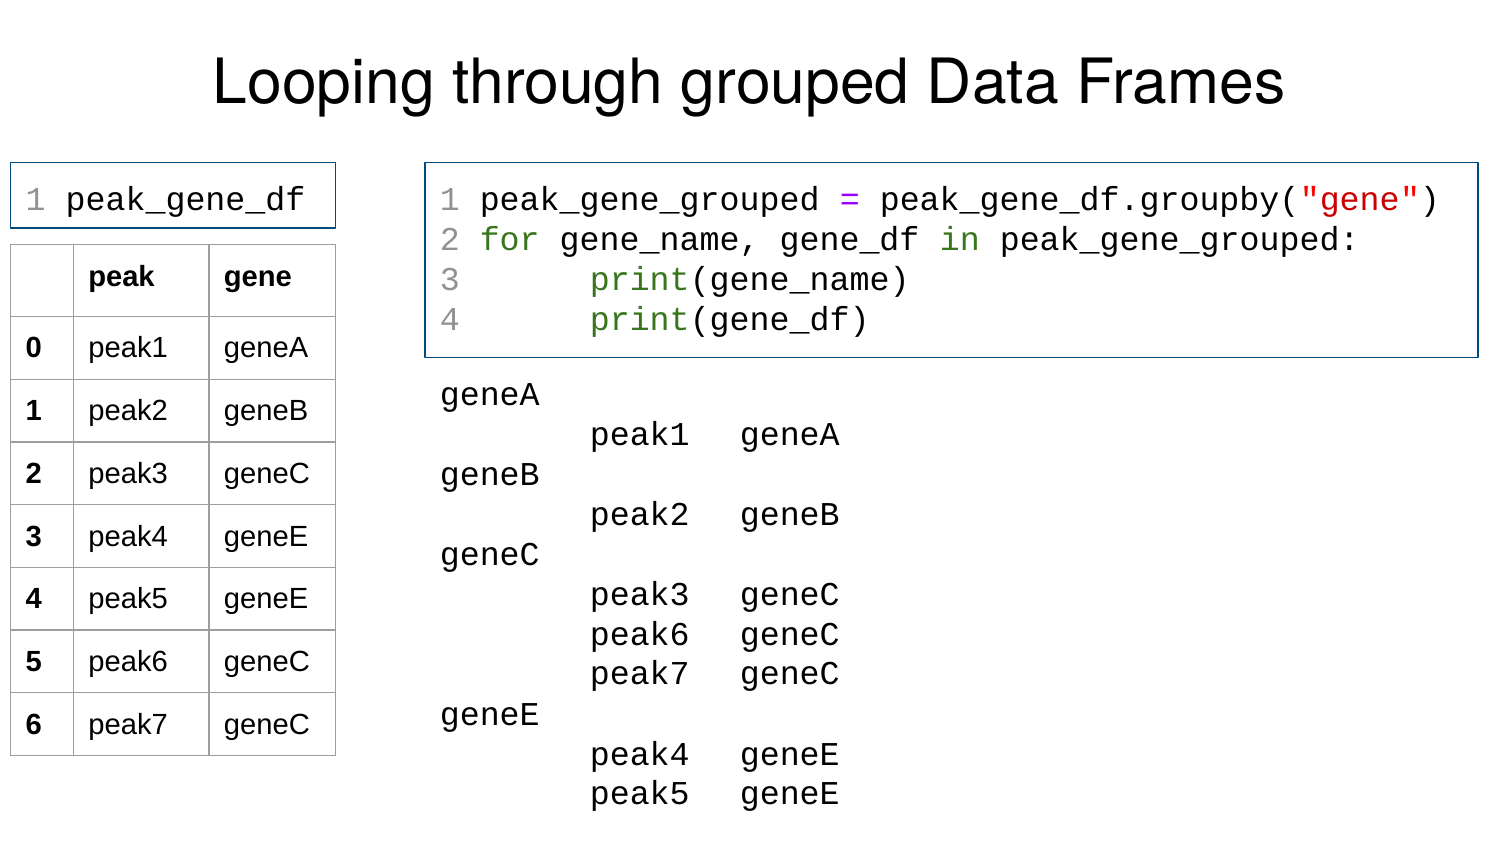

# Looping through grouped Data Frames
1 peak_gene_df
1 peak_gene_grouped = peak_gene_df.groupby("gene")
2 for gene_name, gene_df in peak_gene_grouped:
3 	print(gene_name)
4 	print(gene_df)
|  | peak | gene |
| --- | --- | --- |
| 0 | peak1 | geneA |
| 1 | peak2 | geneB |
| 2 | peak3 | geneC |
| 3 | peak4 | geneE |
| 4 | peak5 | geneE |
| 5 | peak6 | geneC |
| 6 | peak7 | geneC |
geneA
	peak1	geneA
geneB
	peak2	geneB
geneC
	peak3	geneC
	peak6	geneC
	peak7	geneC
geneE
	peak4	geneE
	peak5 	geneE